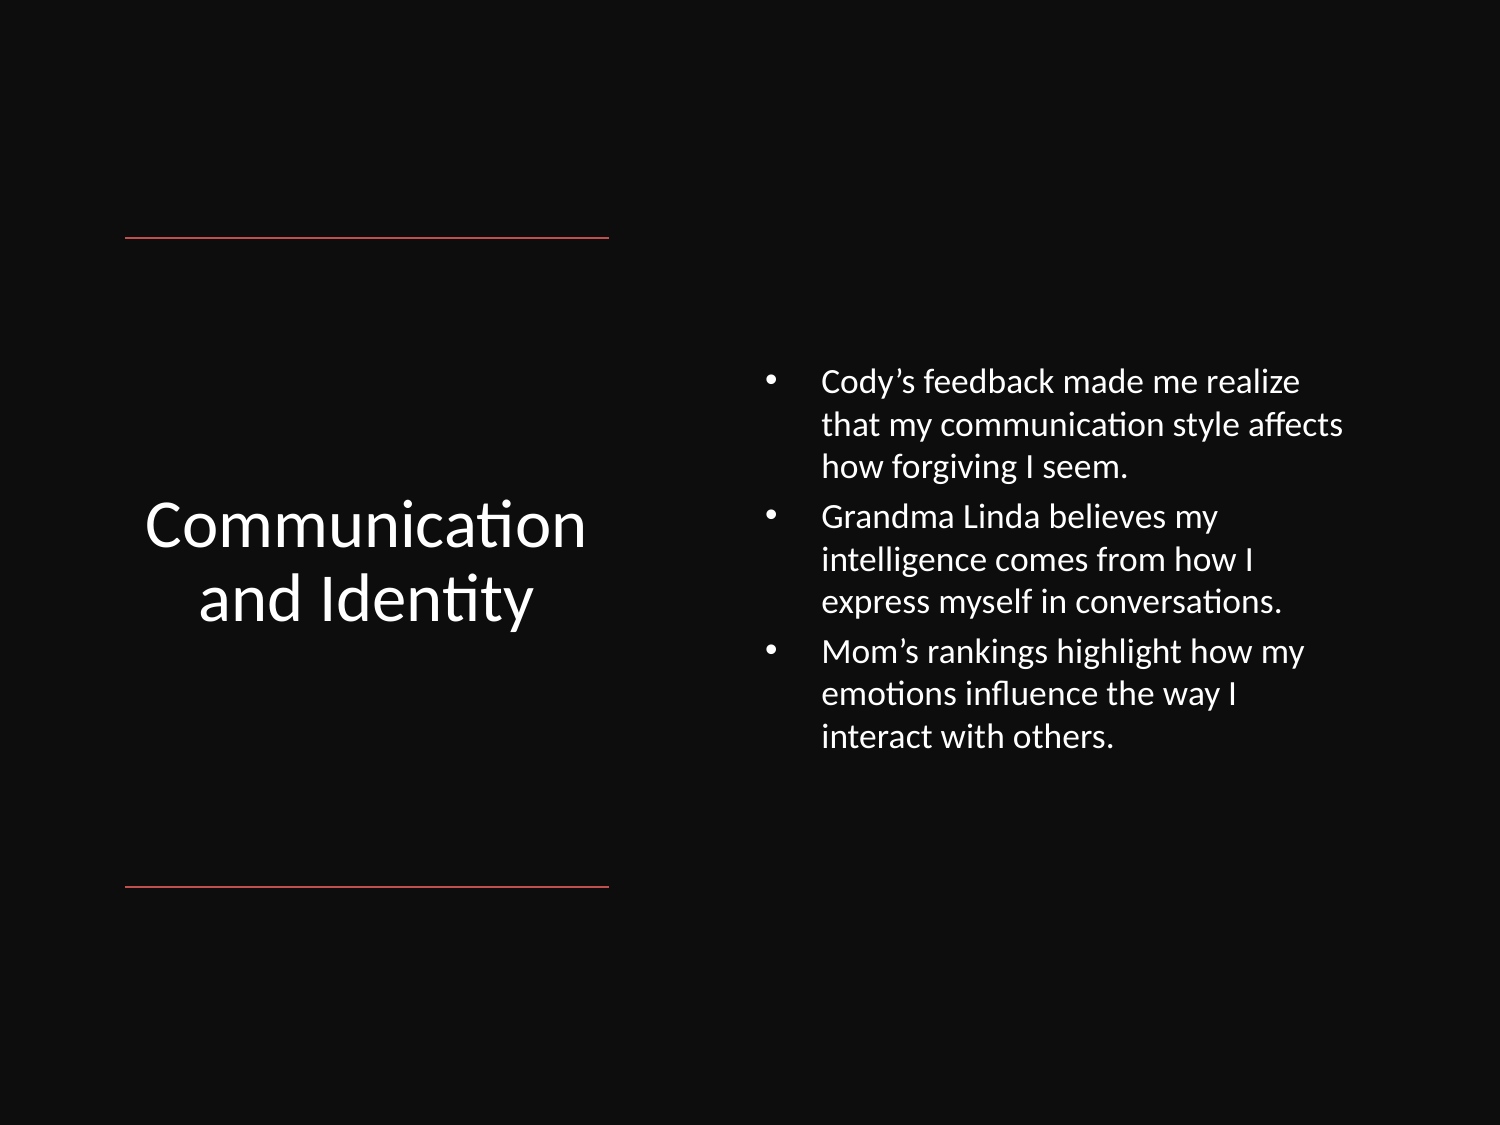

Cody’s feedback made me realize that my communication style affects how forgiving I seem.
Grandma Linda believes my intelligence comes from how I express myself in conversations.
Mom’s rankings highlight how my emotions influence the way I interact with others.
# Communication and Identity